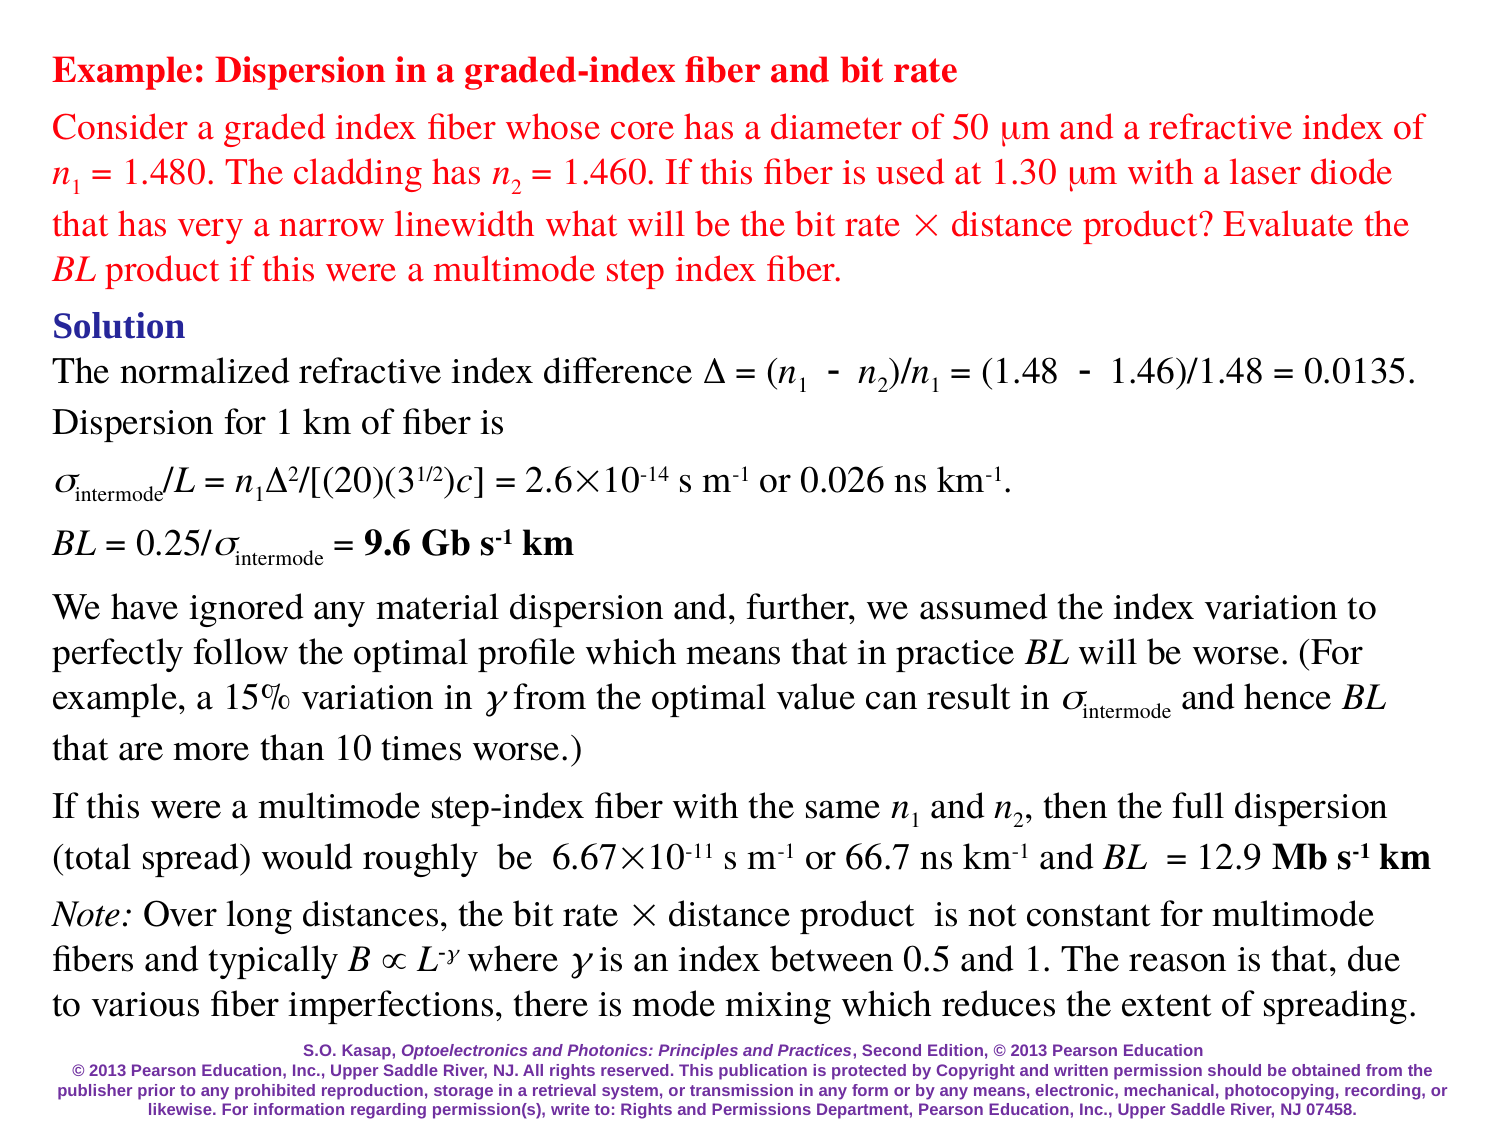

Example: Dispersion in a graded-index fiber and bit rate
Consider a graded index fiber whose core has a diameter of 50 μm and a refractive index of n1 = 1.480. The cladding has n2 = 1.460. If this fiber is used at 1.30 μm with a laser diode that has very a narrow linewidth what will be the bit rate × distance product? Evaluate the BL product if this were a multimode step index fiber.
Solution
The normalized refractive index difference Δ = (n1 − n2)/n1 = (1.48 − 1.46)/1.48 = 0.0135. Dispersion for 1 km of fiber is
σintermode/L = n1Δ2/[(20)(31/2)c] = 2.6×10-14 s m-1 or 0.026 ns km-1.
BL = 0.25/σintermode = 9.6 Gb s-1 km
We have ignored any material dispersion and, further, we assumed the index variation to perfectly follow the optimal profile which means that in practice BL will be worse. (For example, a 15% variation in γ from the optimal value can result in σintermode and hence BL that are more than 10 times worse.)
If this were a multimode step-index fiber with the same n1 and n2, then the full dispersion (total spread) would roughly  be  6.67×10-11 s m-1 or 66.7 ns km-1 and BL  = 12.9 Mb s-1 km
Note: Over long distances, the bit rate × distance product  is not constant for multimode fibers and typically B ∝ L−γ where γ is an index between 0.5 and 1. The reason is that, due to various fiber imperfections, there is mode mixing which reduces the extent of spreading.